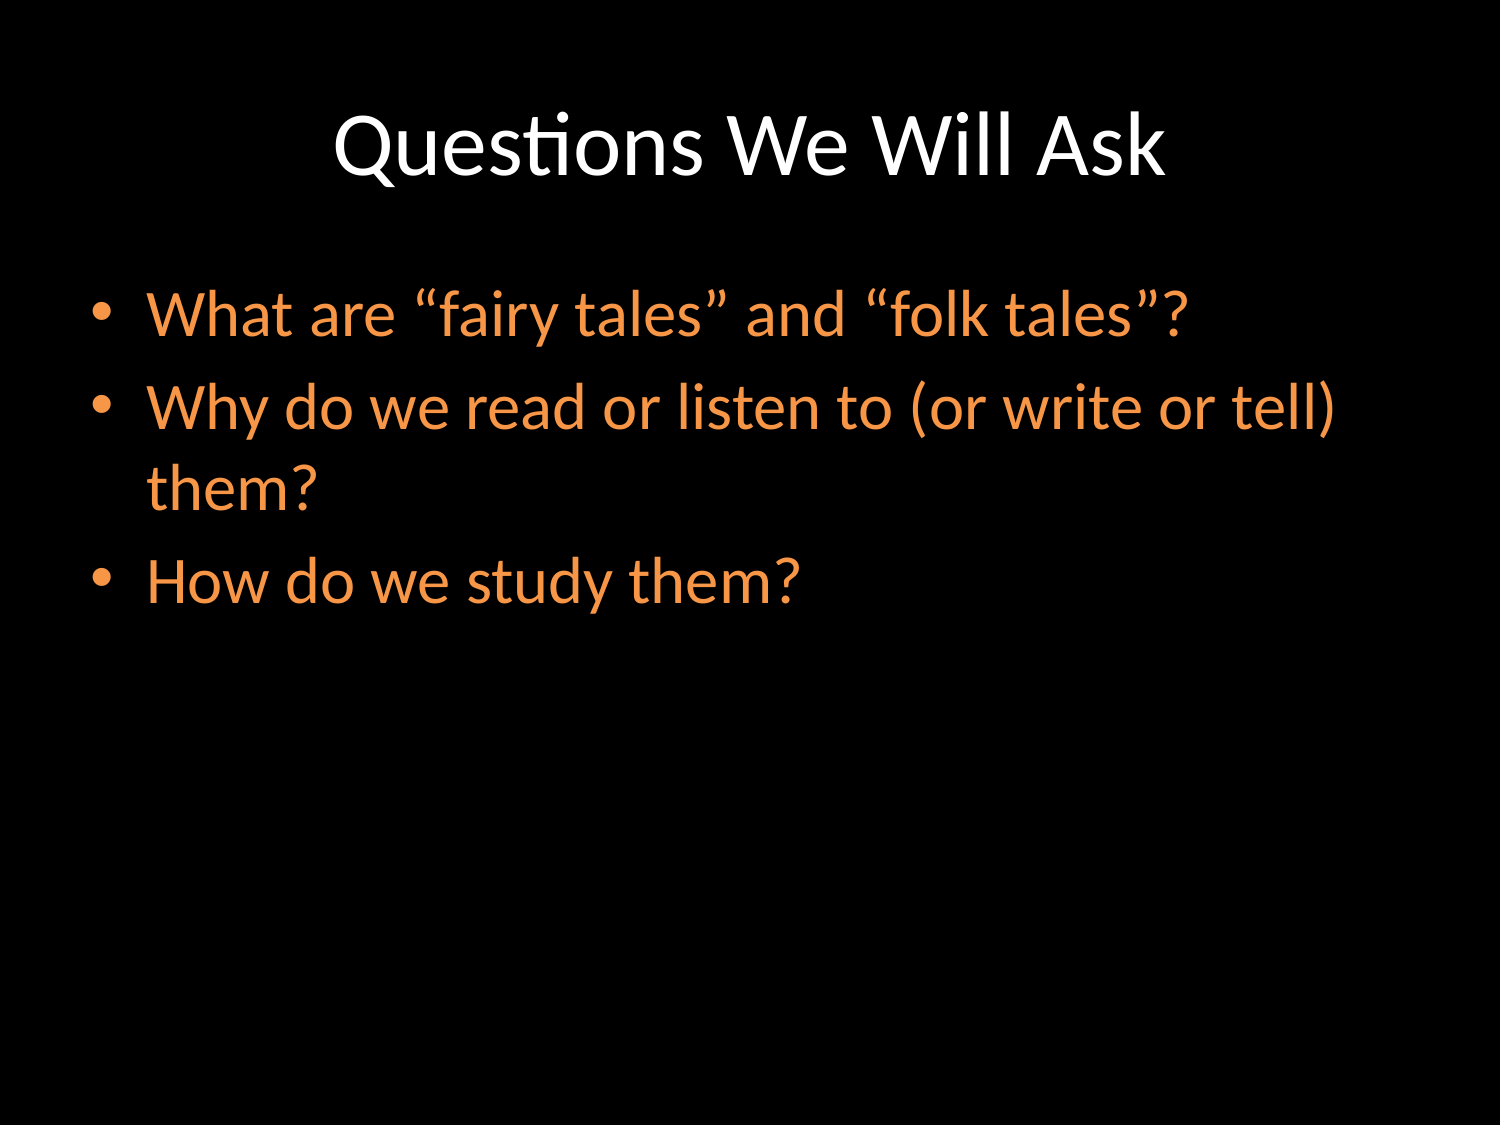

# Questions We Will Ask
What are “fairy tales” and “folk tales”?
Why do we read or listen to (or write or tell) them?
How do we study them?